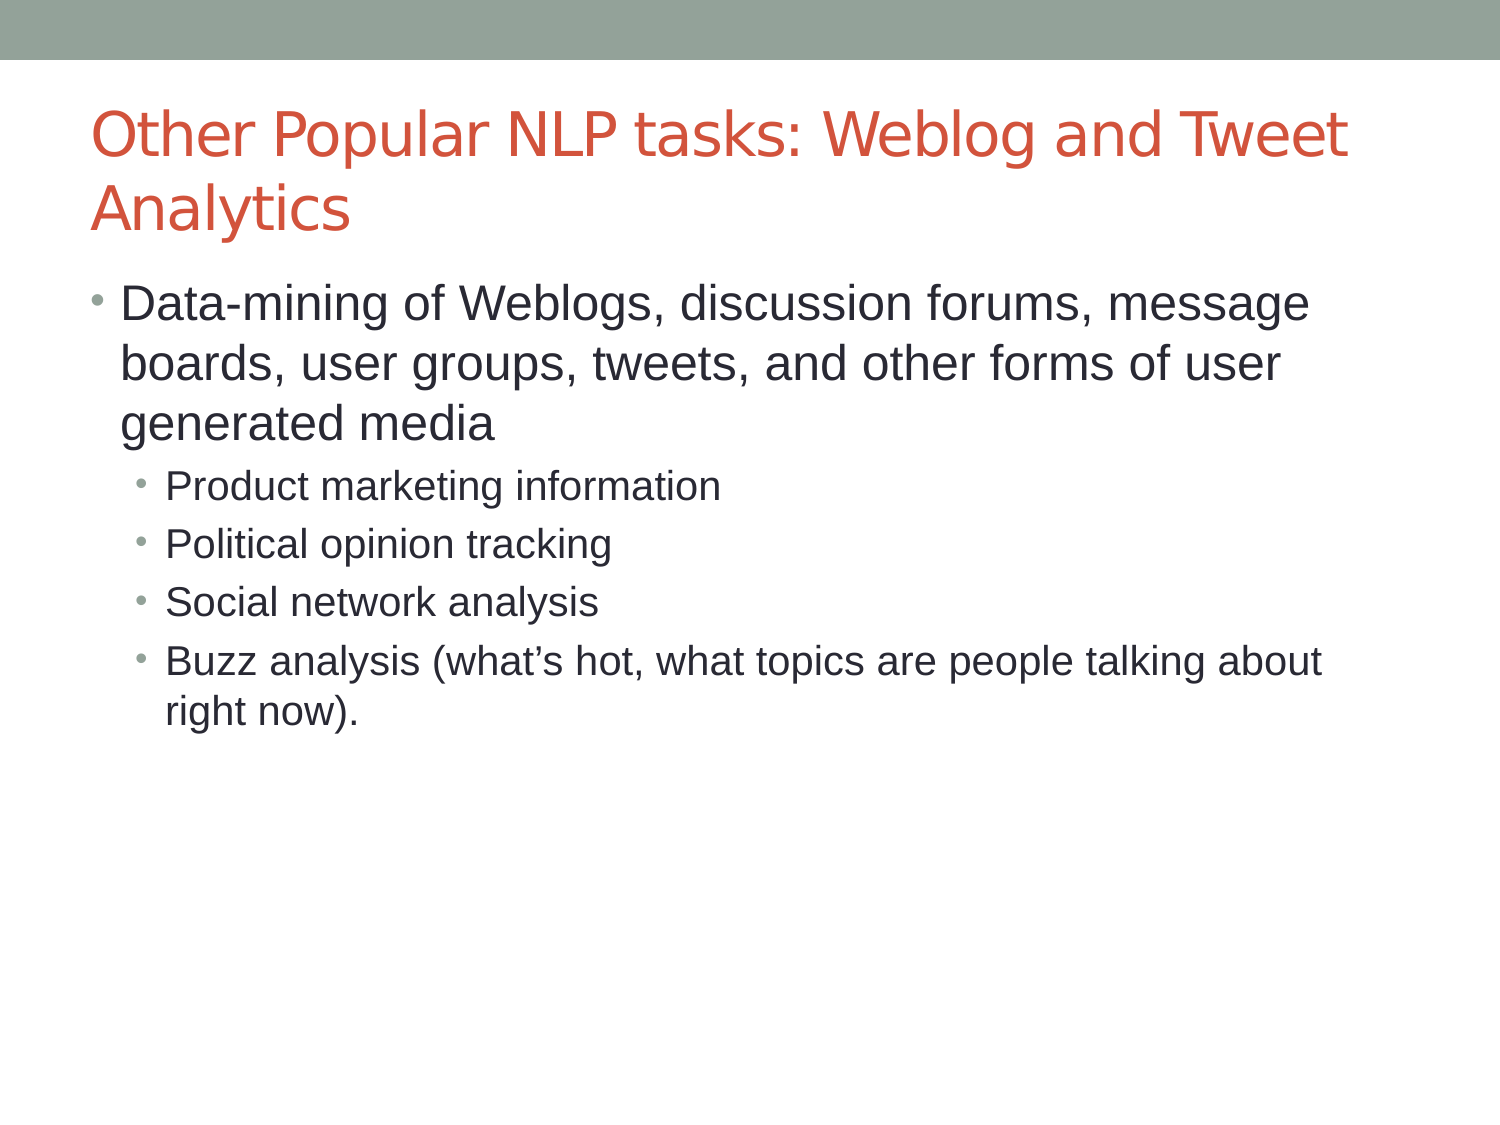

# Other Popular NLP tasks: Weblog and Tweet Analytics
Data-mining of Weblogs, discussion forums, message boards, user groups, tweets, and other forms of user generated media
Product marketing information
Political opinion tracking
Social network analysis
Buzz analysis (what’s hot, what topics are people talking about right now).